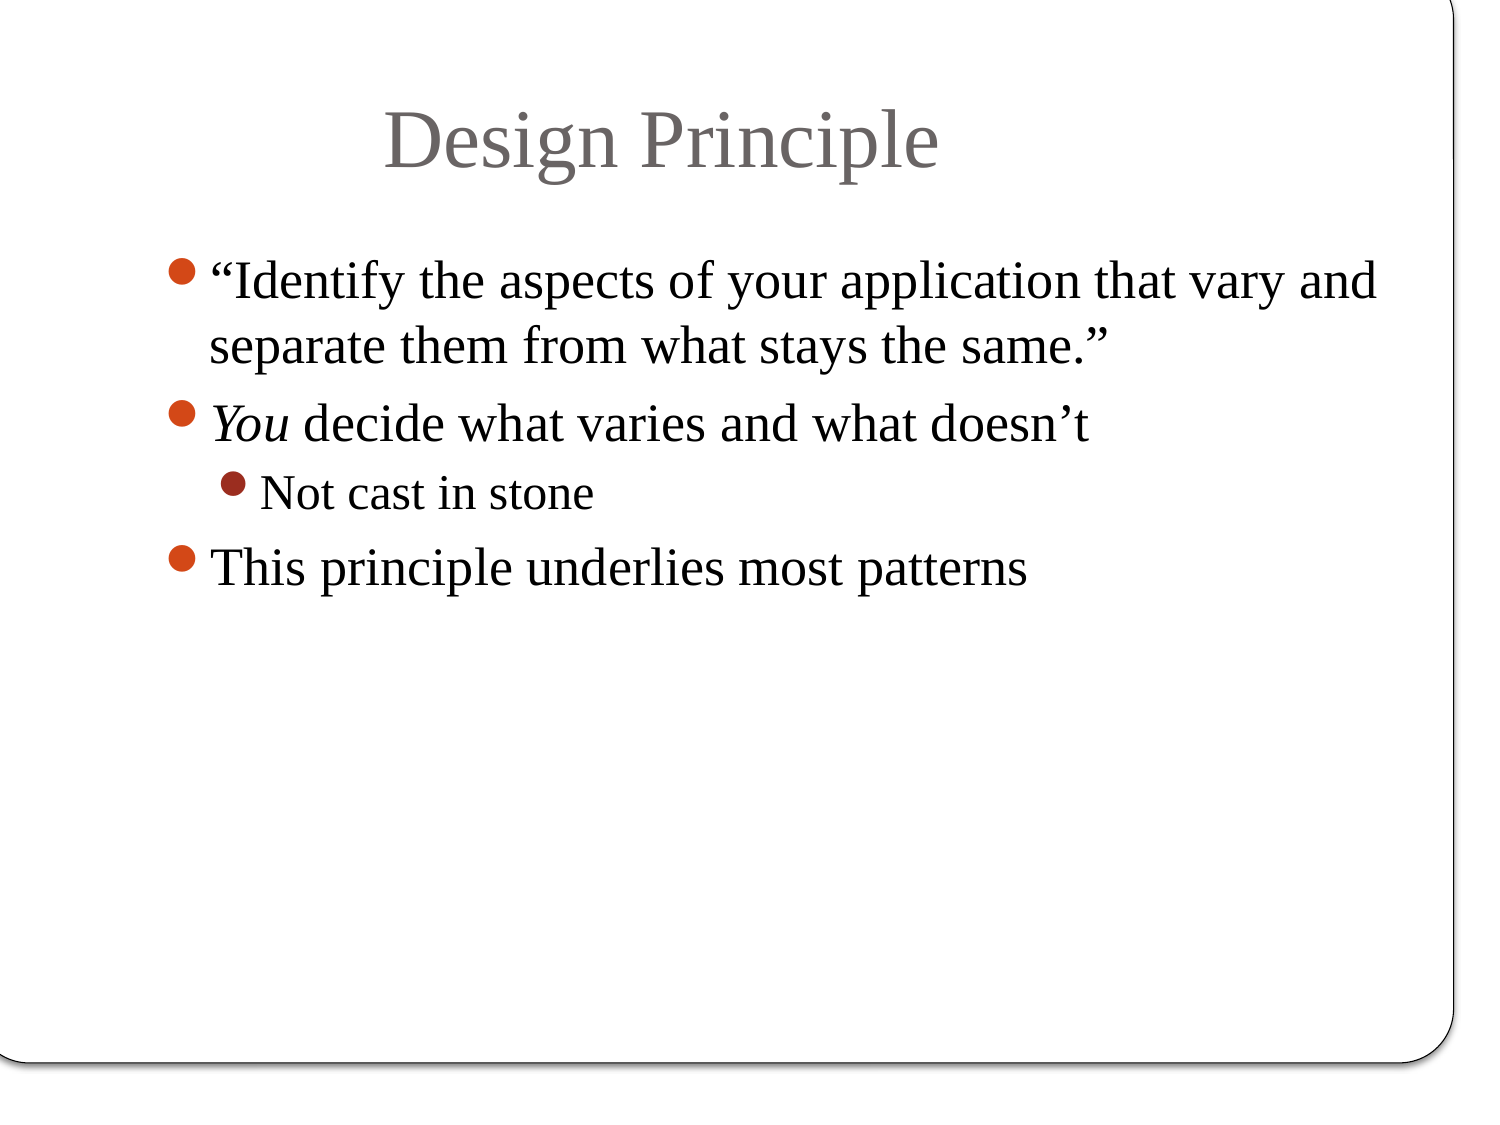

# Design Principle
“Identify the aspects of your application that vary and separate them from what stays the same.”
You decide what varies and what doesn’t
Not cast in stone
This principle underlies most patterns